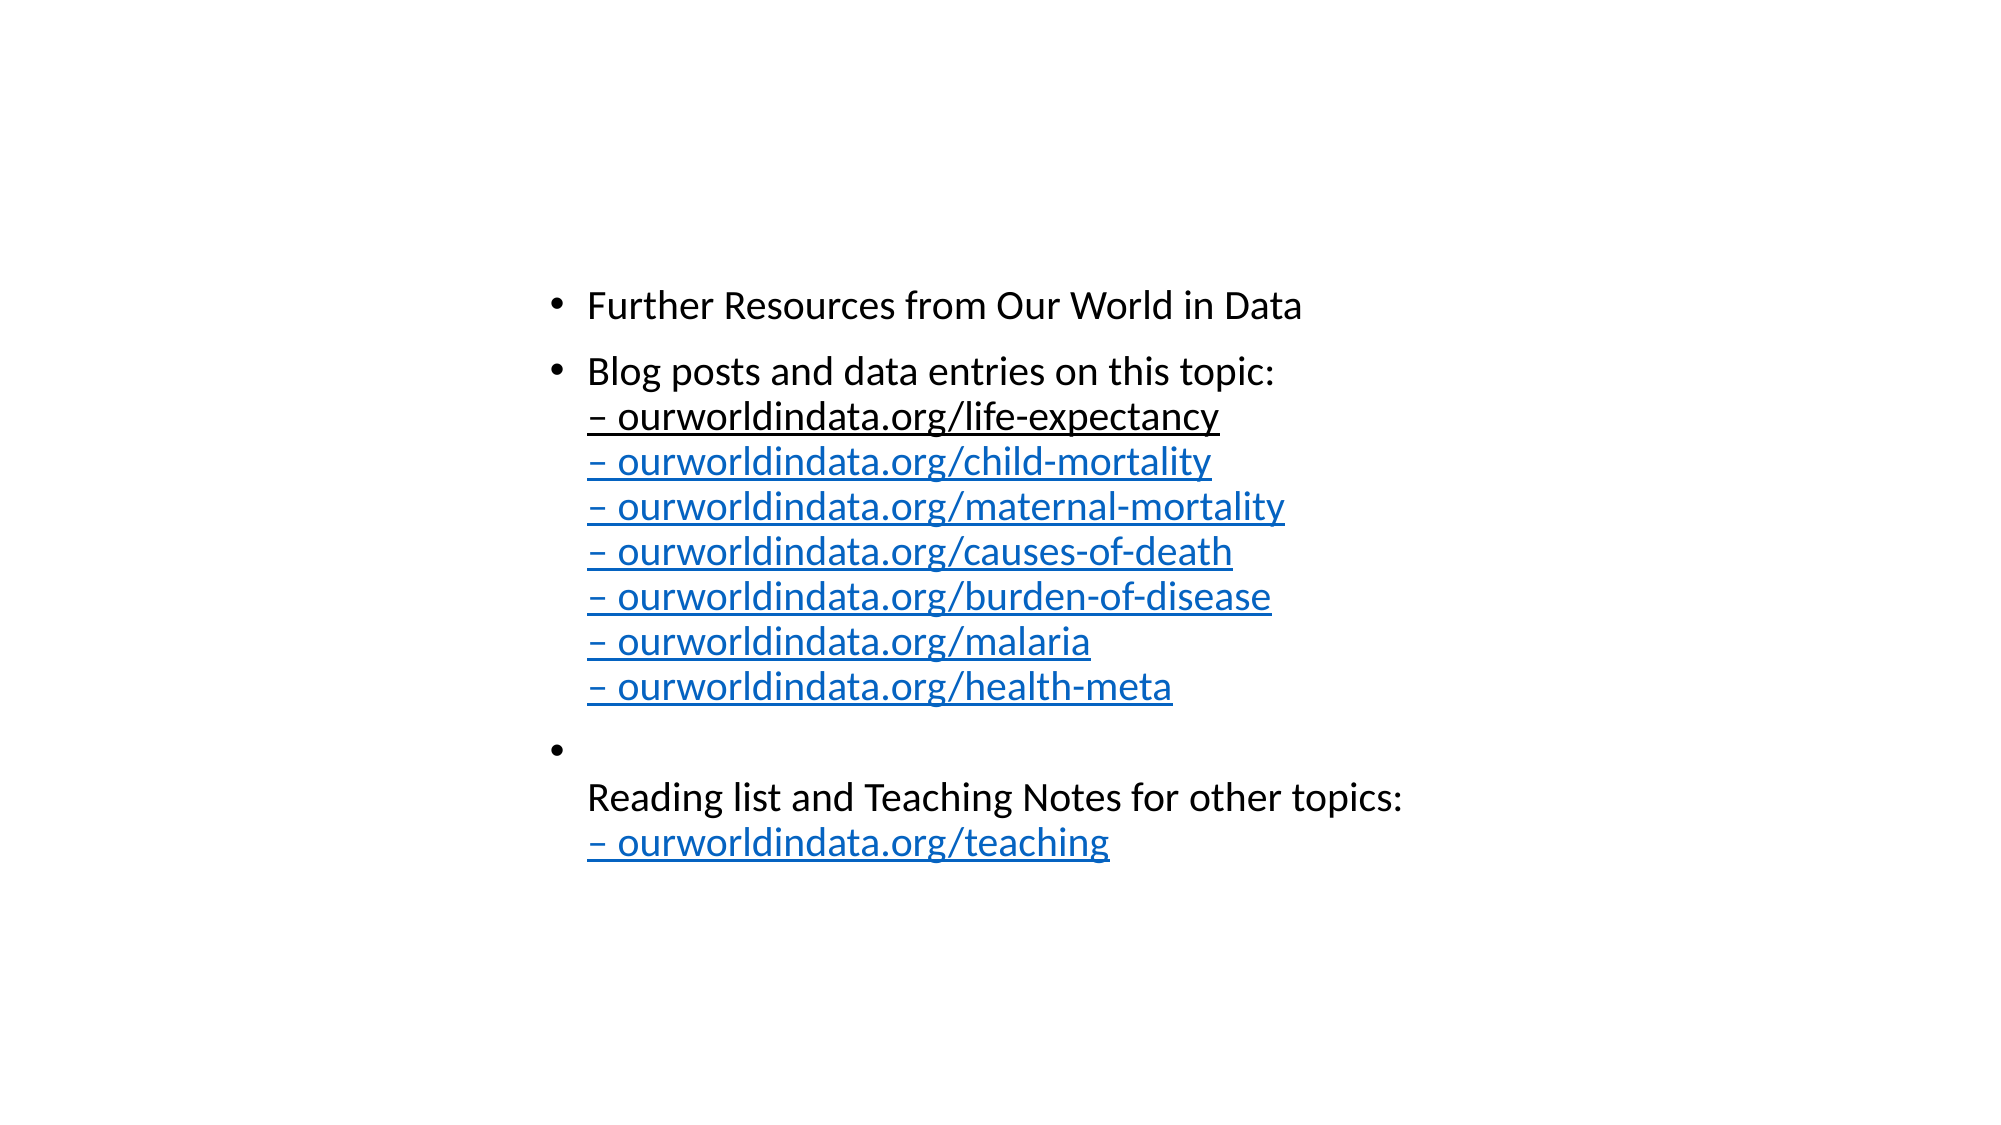

Further Resources from Our World in Data
Blog posts and data entries on this topic:
– ourworldindata.org/life-expectancy
– ourworldindata.org/child-mortality
– ourworldindata.org/maternal-mortality
– ourworldindata.org/causes-of-death
– ourworldindata.org/burden-of-disease
– ourworldindata.org/malaria
– ourworldindata.org/health-meta
Reading list and Teaching Notes for other topics: 
– ourworldindata.org/teaching